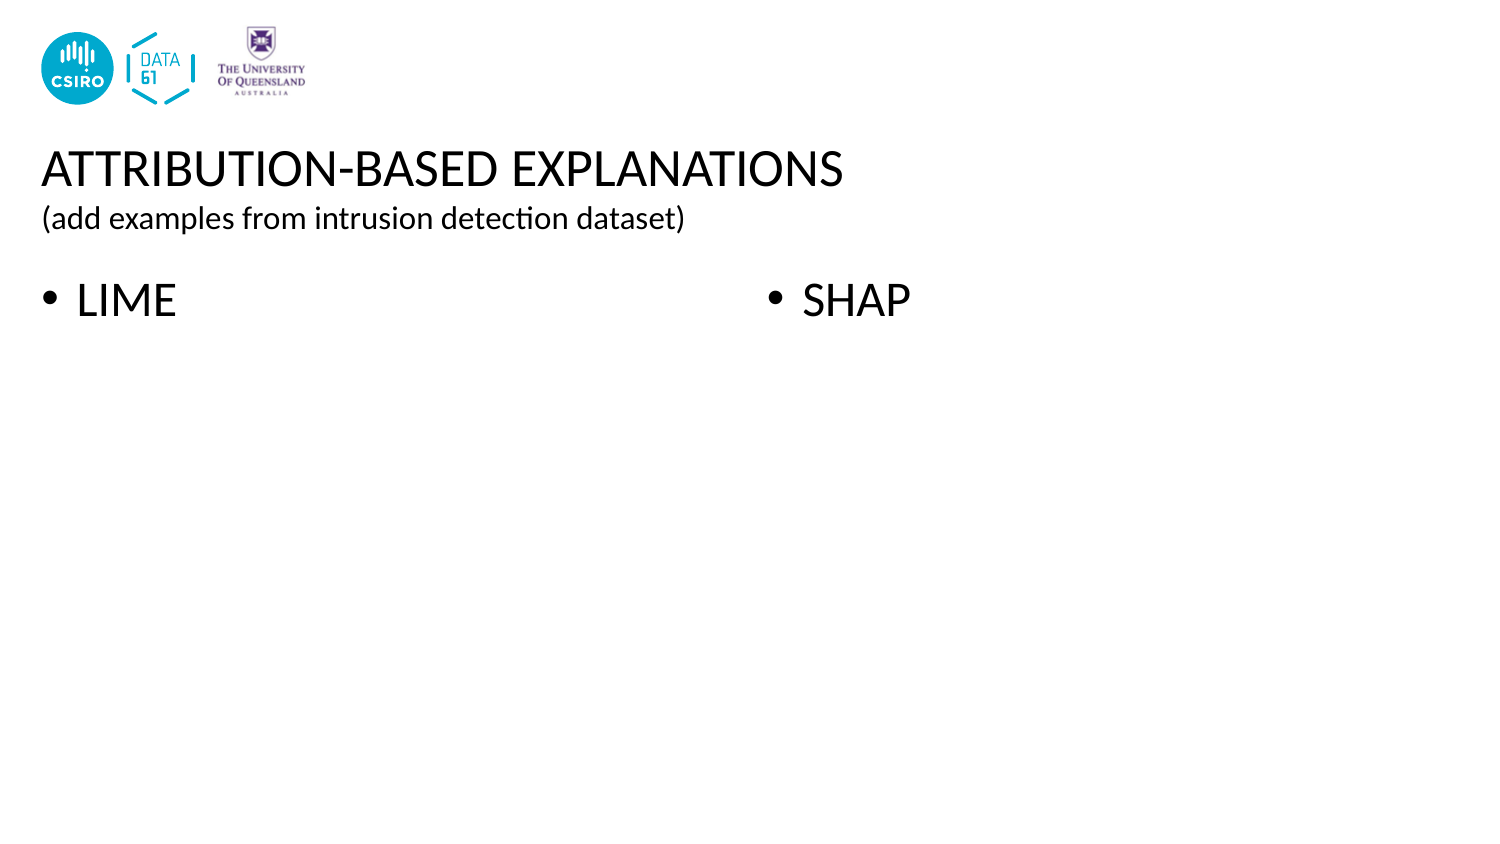

# ATTRIBUTION-BASED EXPLANATIONS (add examples from intrusion detection dataset)
LIME
SHAP